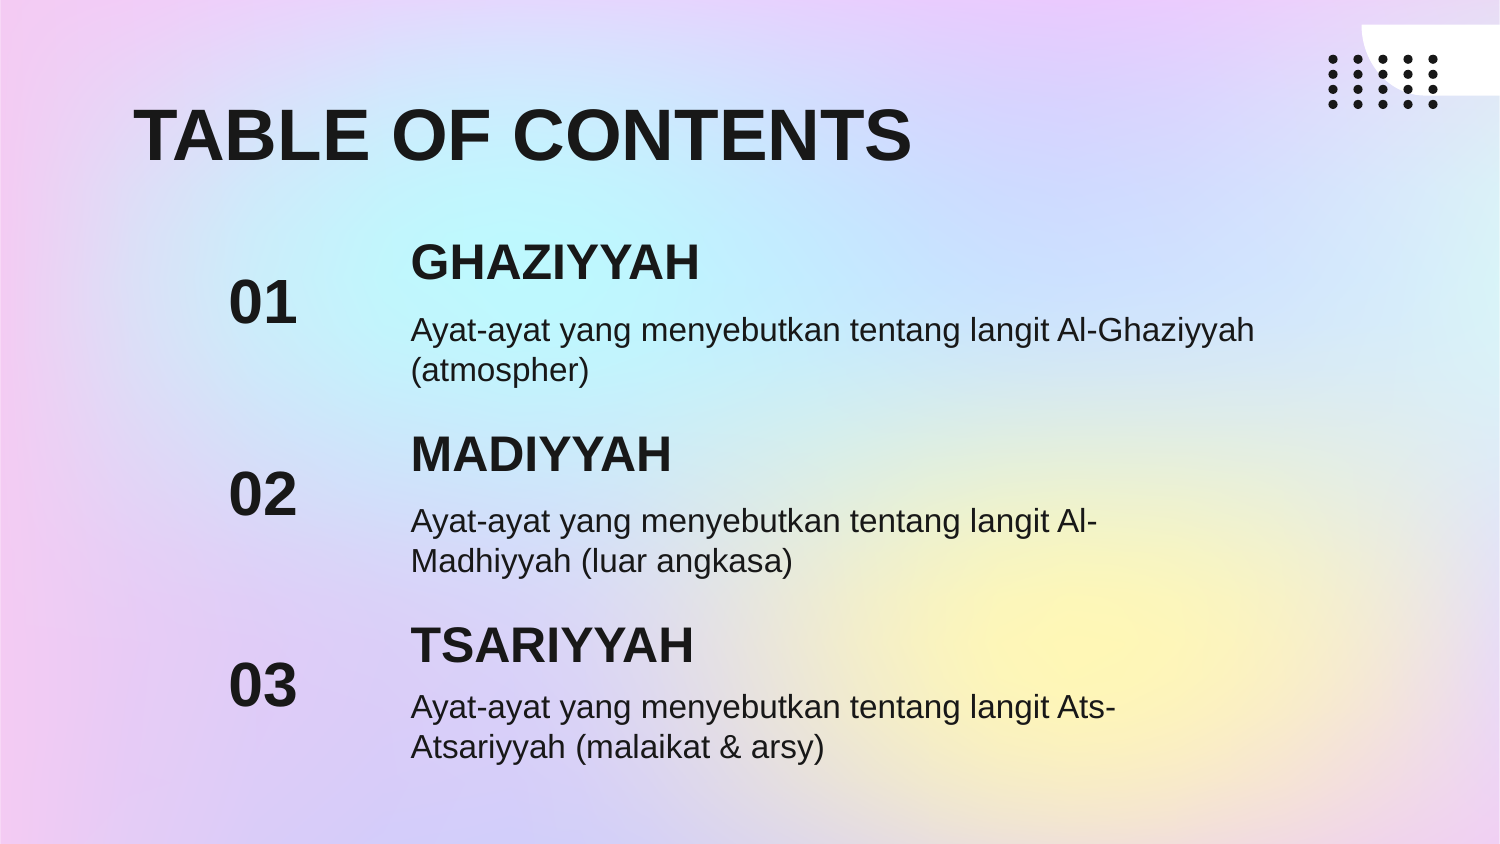

# TABLE OF CONTENTS
GHAZIYYAH
01
Ayat-ayat yang menyebutkan tentang langit Al-Ghaziyyah (atmospher)
MADIYYAH
02
Ayat-ayat yang menyebutkan tentang langit Al-Madhiyyah (luar angkasa)
TSARIYYAH
03
Ayat-ayat yang menyebutkan tentang langit Ats-Atsariyyah (malaikat & arsy)